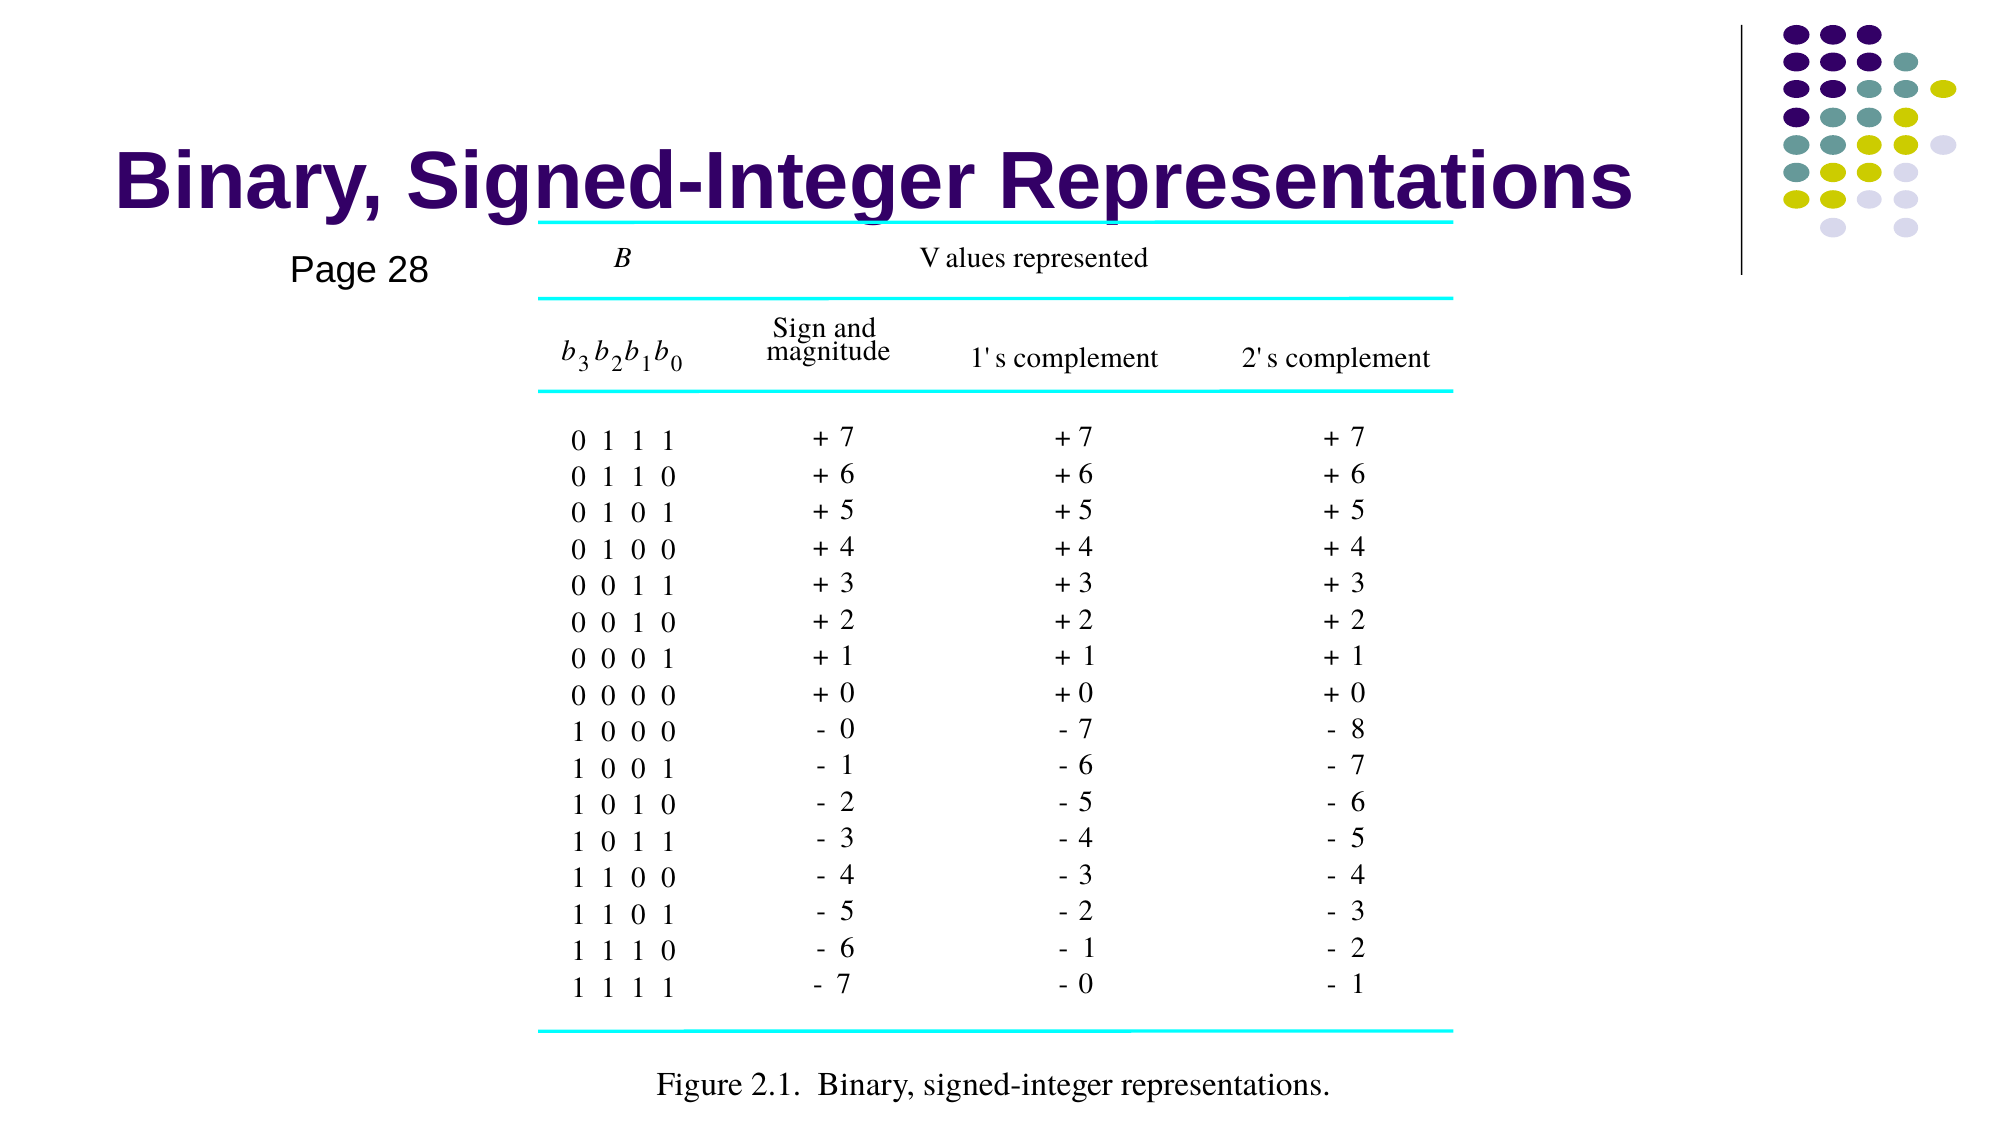

# Binary, Signed-Integer Representations

Page 28
B
V
alues represented

Sign and
b
b
b
b
magnitude
1'
s complement
2'
s complement
3
2
1
0

+
7
+
7
+
7
0
1
1
1
+
6
+
6
+
6
0
1
1
0
+
5
+
5
+
5
0
1
0
1
+
4
+
4
+
4
0
1
0
0
+
3
+
3
+
3
0
0
1
1
+
2
+
2
+
2
0
0
1
0
+
1
+
1
+
1
0
0
0
1
+
0
+
0
+
0
0
0
0
0
-
0
-
7
-
8
1
0
0
0
-
1
-
6
-
7
1
0
0
1
-
2
-
5
-
6
1
0
1
0
-
3
-
4
-
5
1
0
1
1
-
4
-
3
-
4
1
1
0
0
-
5
-
2
-
3
1
1
0
1
-
6
-
1
-
2
1
1
1
0
-
7
-
0
-
1
1
1
1
1

Figure 2.1.  Binary, signed-integer representations.